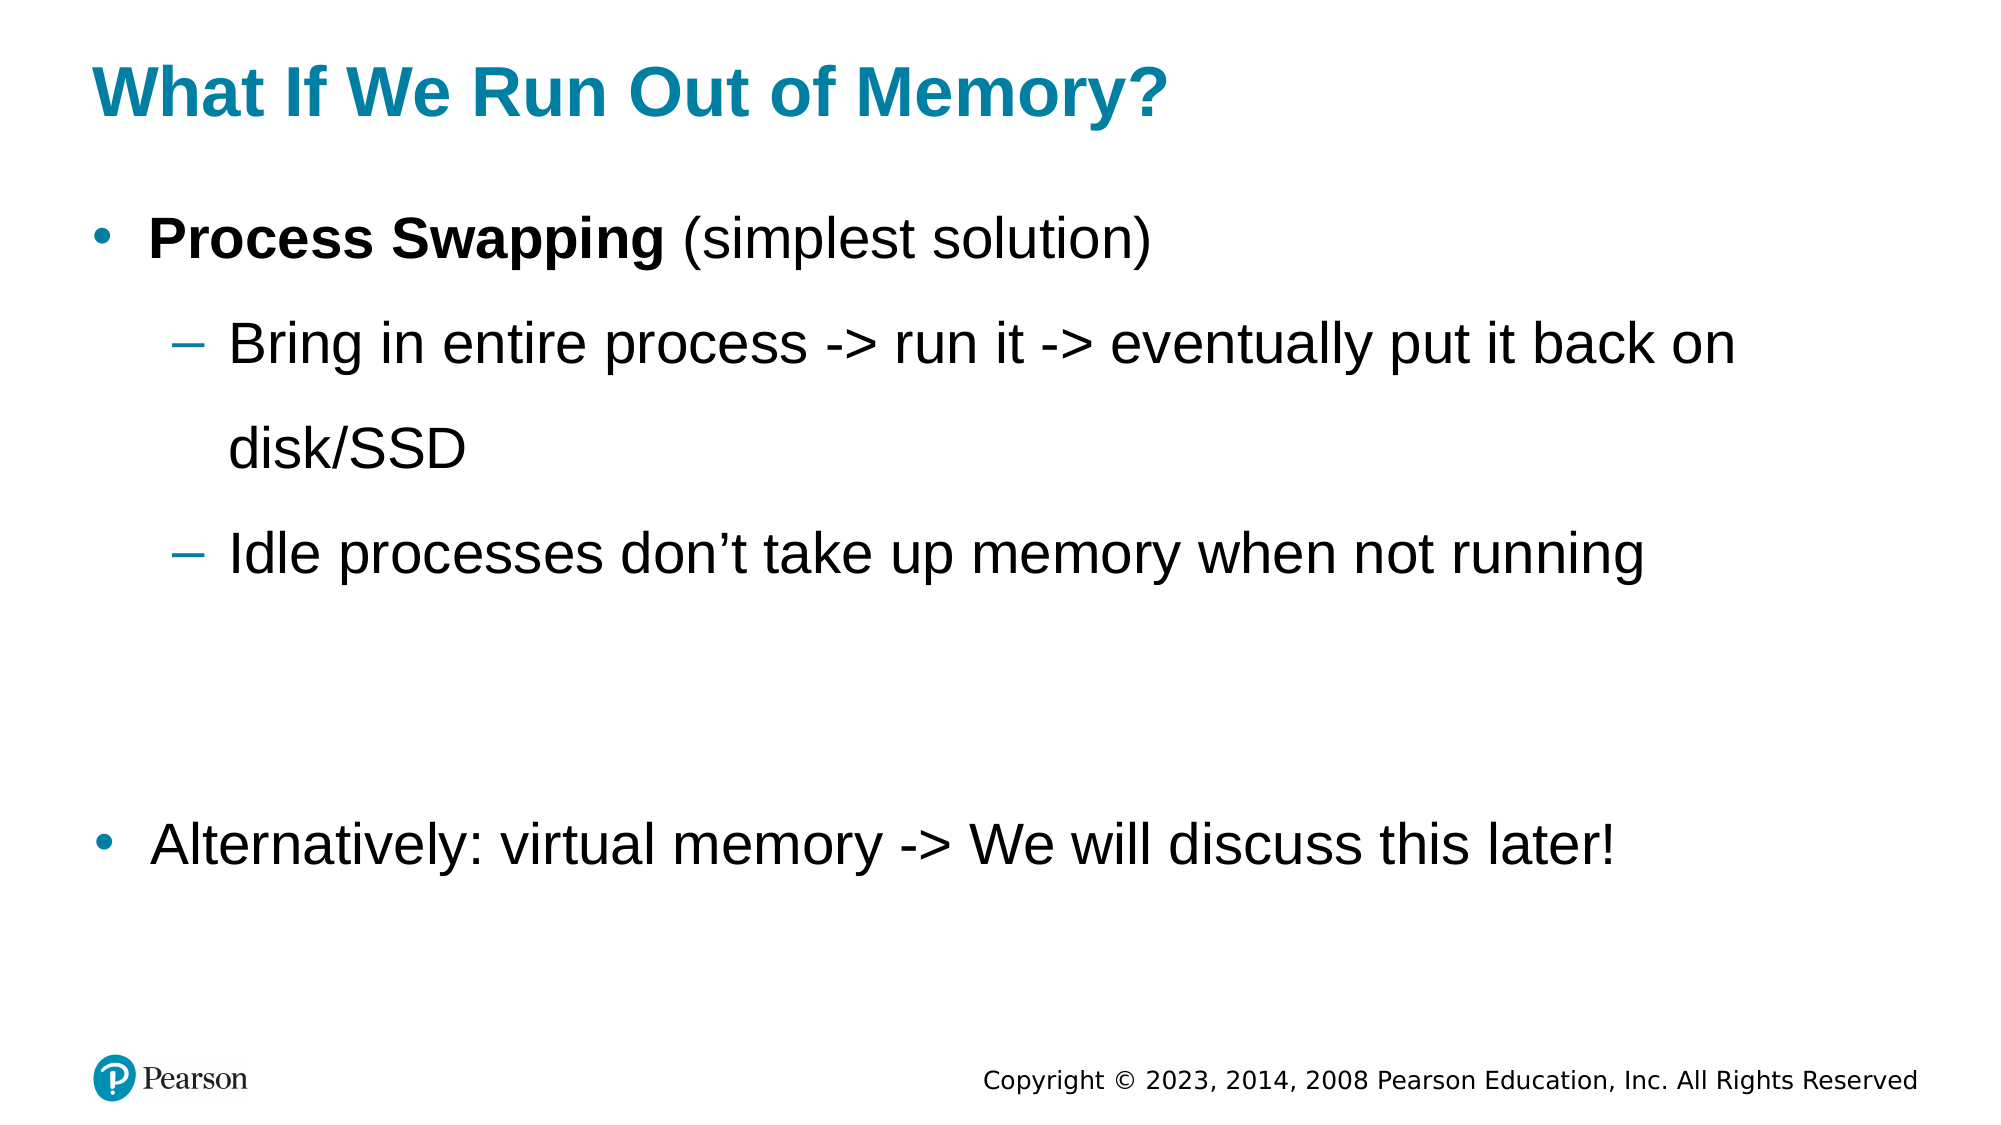

# What If We Run Out of Memory?
Process Swapping (simplest solution)
Bring in entire process -> run it -> eventually put it back on disk/SSD
Idle processes don’t take up memory when not running
Alternatively: virtual memory -> We will discuss this later!